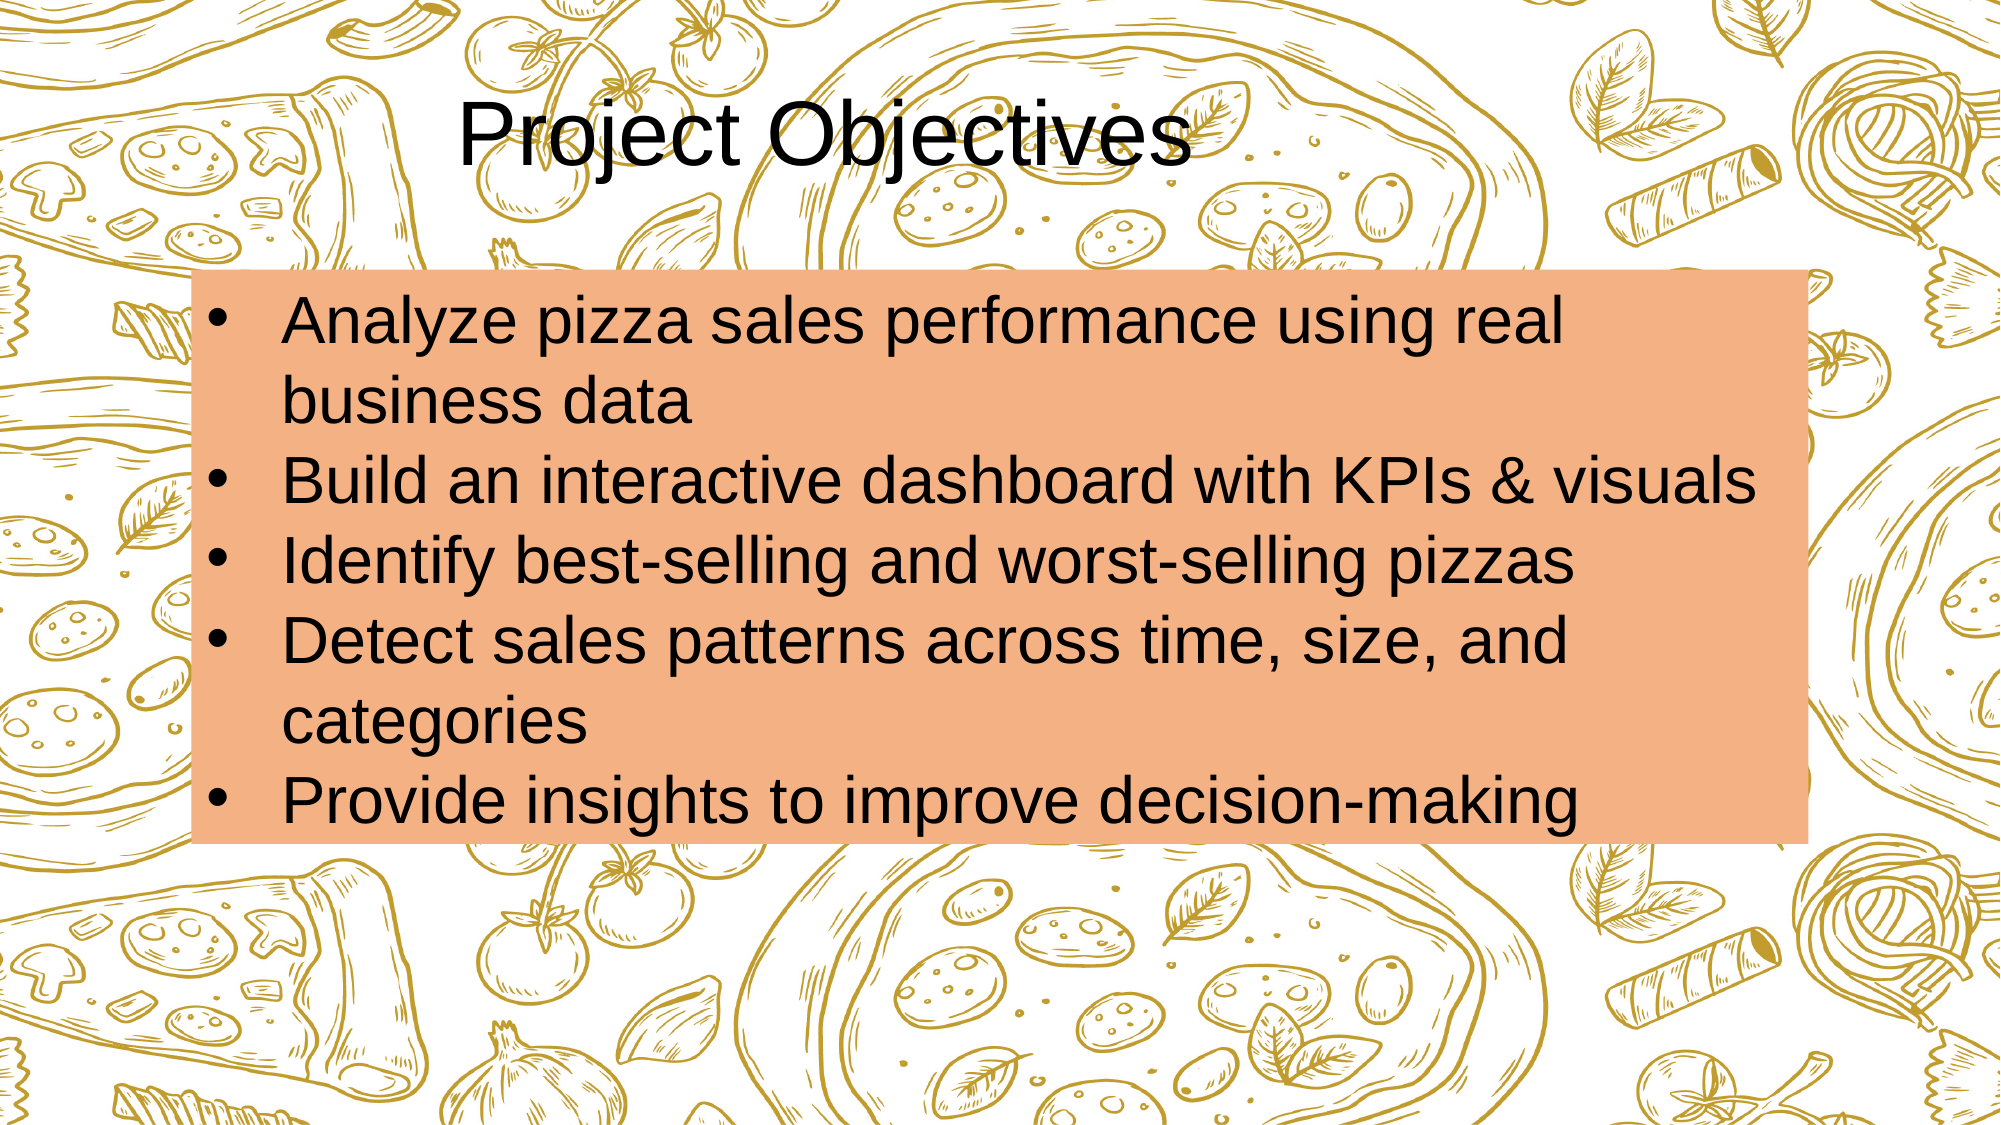

Project Objectives

Analyze pizza sales performance using real business data
Build an interactive dashboard with KPIs & visuals
Identify best-selling and worst-selling pizzas
Detect sales patterns across time, size, and categories
Provide insights to improve decision-making